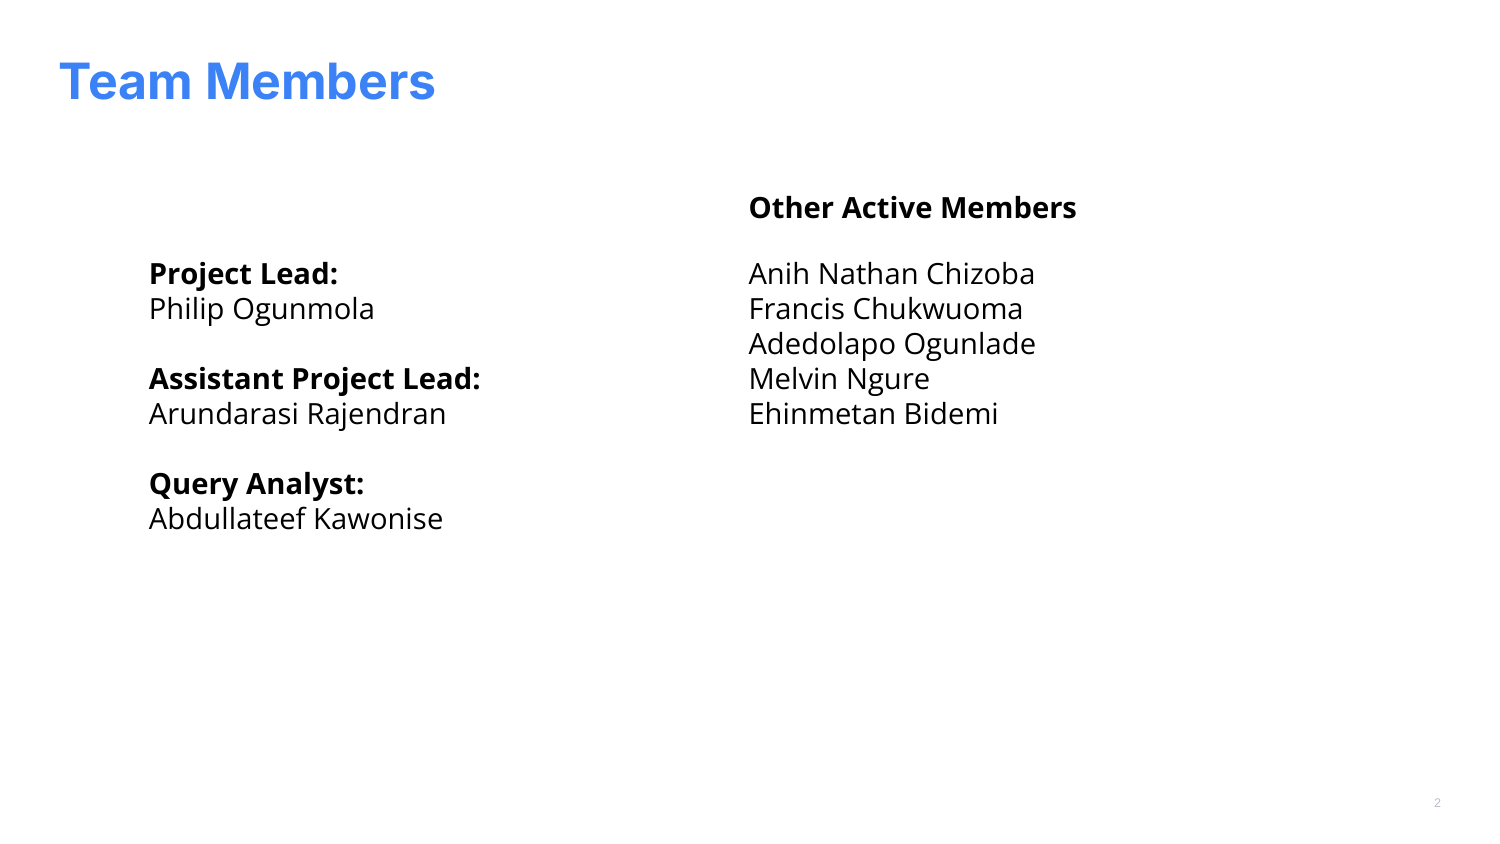

Team Members
Other Active Members
Project Lead:
Philip Ogunmola

Assistant Project Lead:
Arundarasi Rajendran

Query Analyst:
Abdullateef Kawonise
Anih Nathan Chizoba
Francis Chukwuoma
Adedolapo Ogunlade
Melvin Ngure
Ehinmetan Bidemi